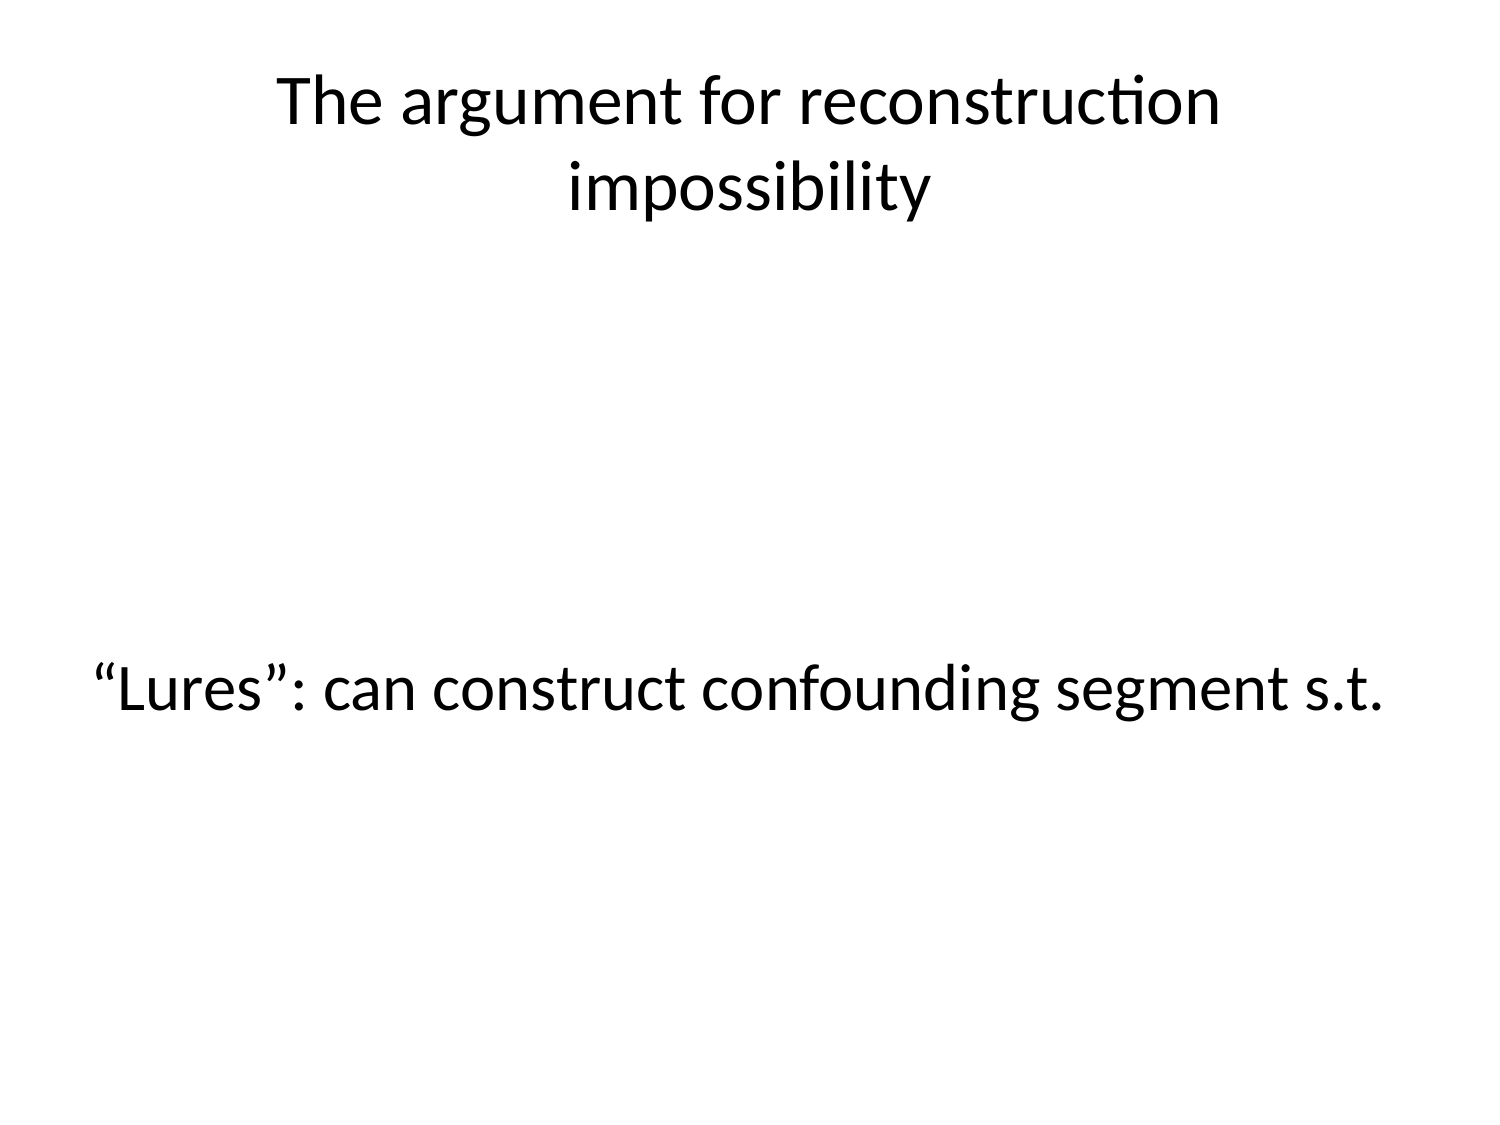

# The argument for reconstruction impossibility

“Lures”: can construct confounding segment s.t.